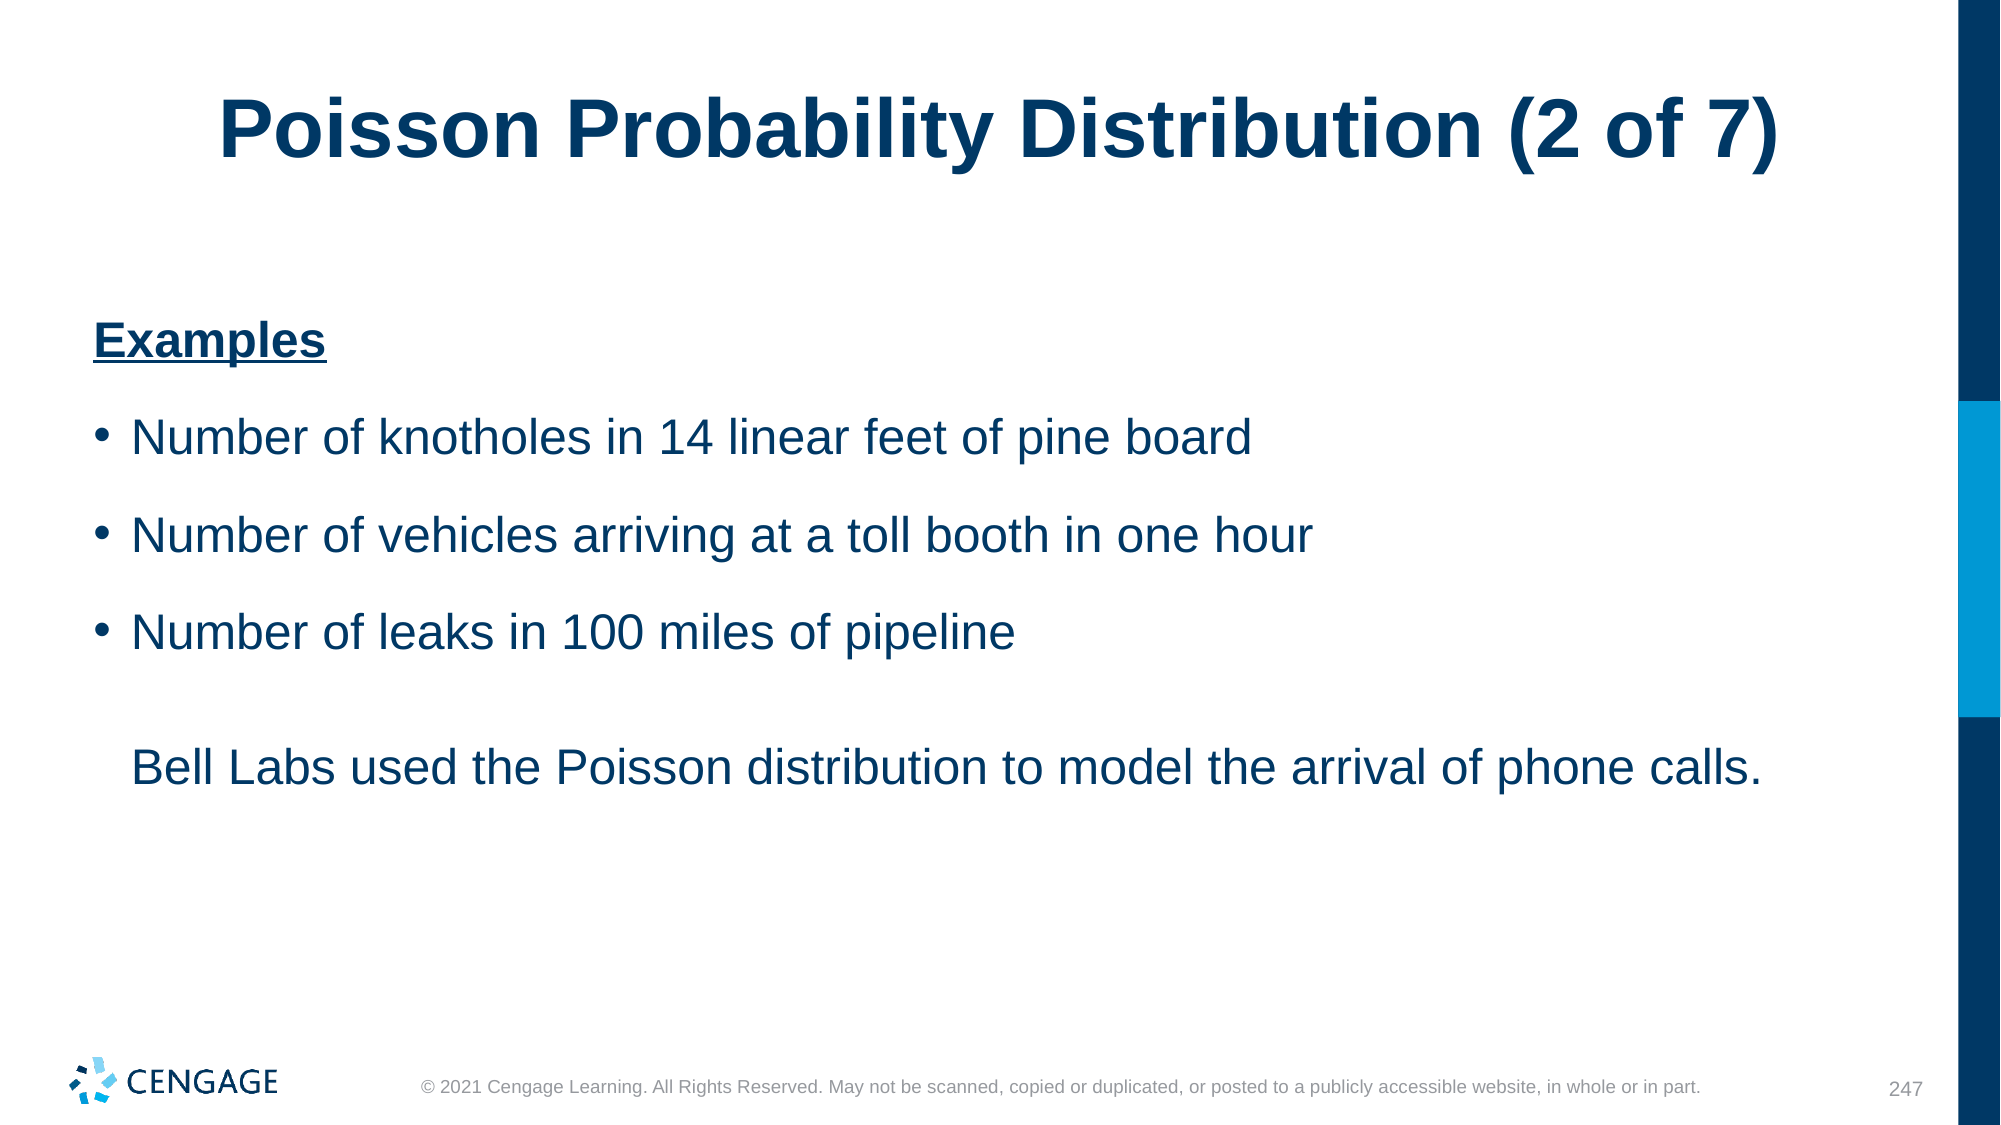

# Poisson Probability Distribution (2 of 7)
Examples
Number of knotholes in 14 linear feet of pine board
Number of vehicles arriving at a toll booth in one hour
Number of leaks in 100 miles of pipeline
Bell Labs used the Poisson distribution to model the arrival of phone calls.